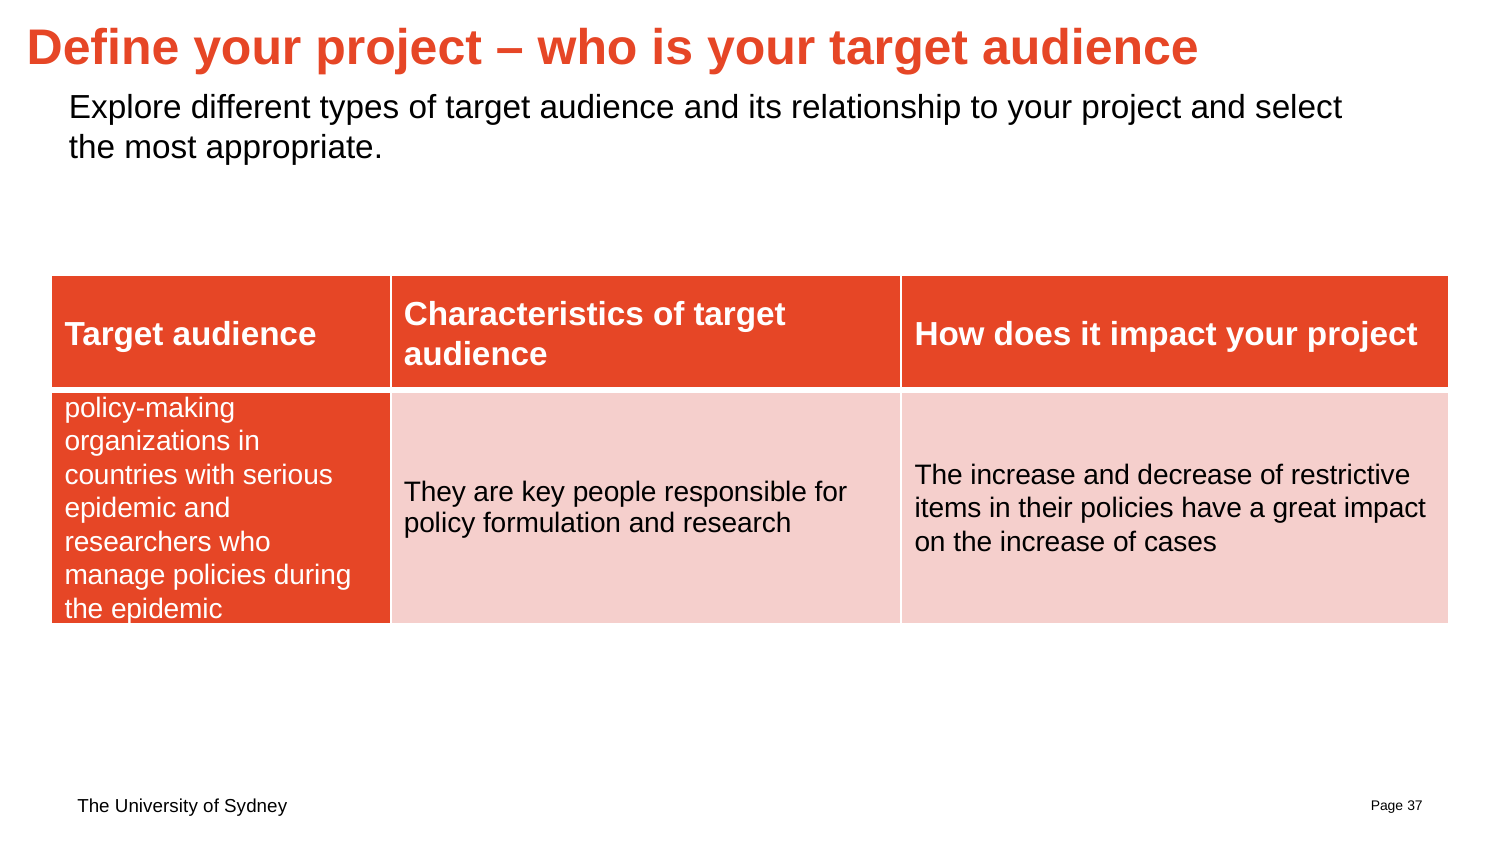

# Define your project – who is your target audience
Explore different types of target audience and its relationship to your project and select
the most appropriate.

| Target audience | Characteristics of target audience | How does it impact your project |
| --- | --- | --- |
| policy-making organizations in countries with serious epidemic and researchers who manage policies during the epidemic | They are key people responsible for policy formulation and research | The increase and decrease of restrictive items in their policies have a great impact on the increase of cases |